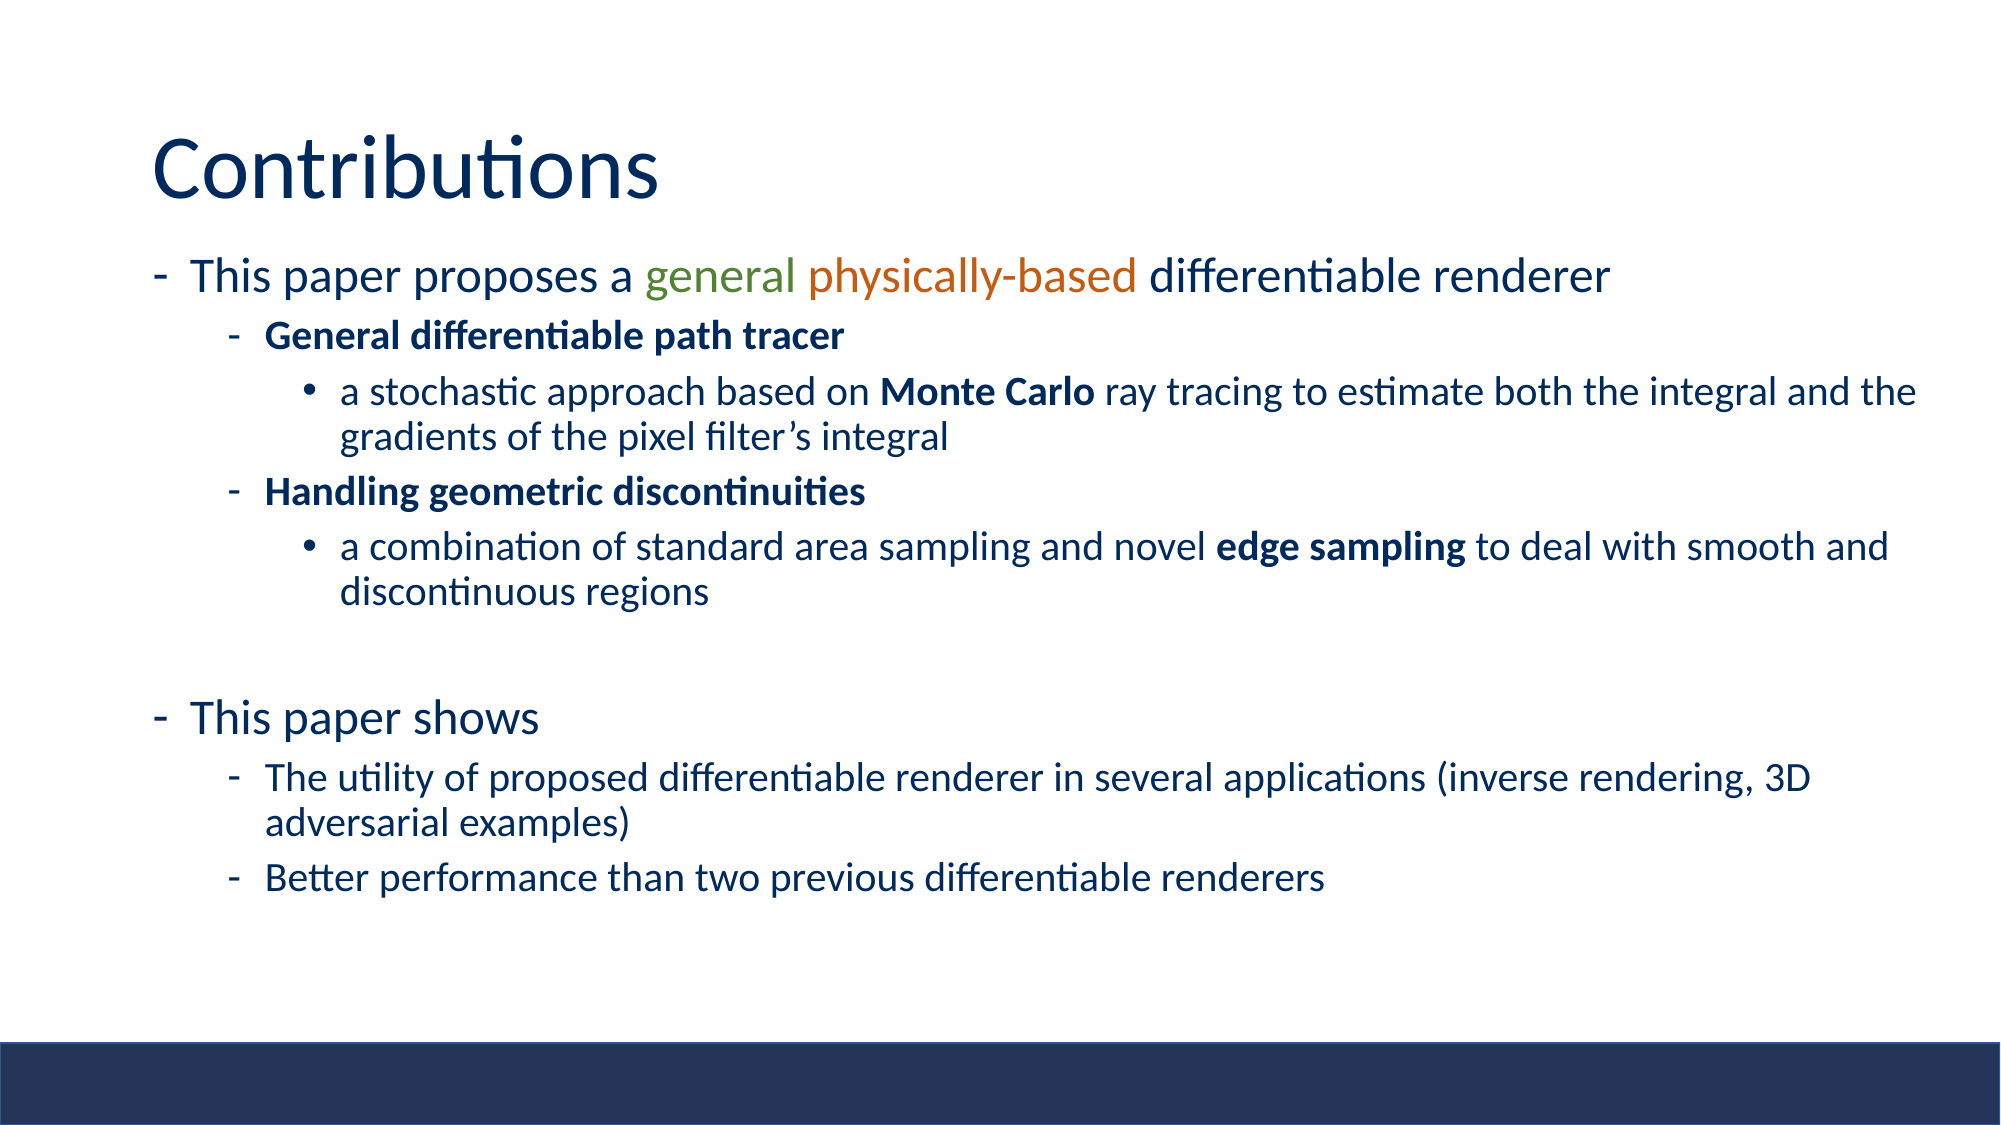

# Contributions
This paper proposes a general physically-based differentiable renderer
General differentiable path tracer
a stochastic approach based on Monte Carlo ray tracing to estimate both the integral and the gradients of the pixel filter’s integral
Handling geometric discontinuities
a combination of standard area sampling and novel edge sampling to deal with smooth and discontinuous regions

This paper shows
The utility of proposed differentiable renderer in several applications (inverse rendering, 3D adversarial examples)
Better performance than two previous differentiable renderers